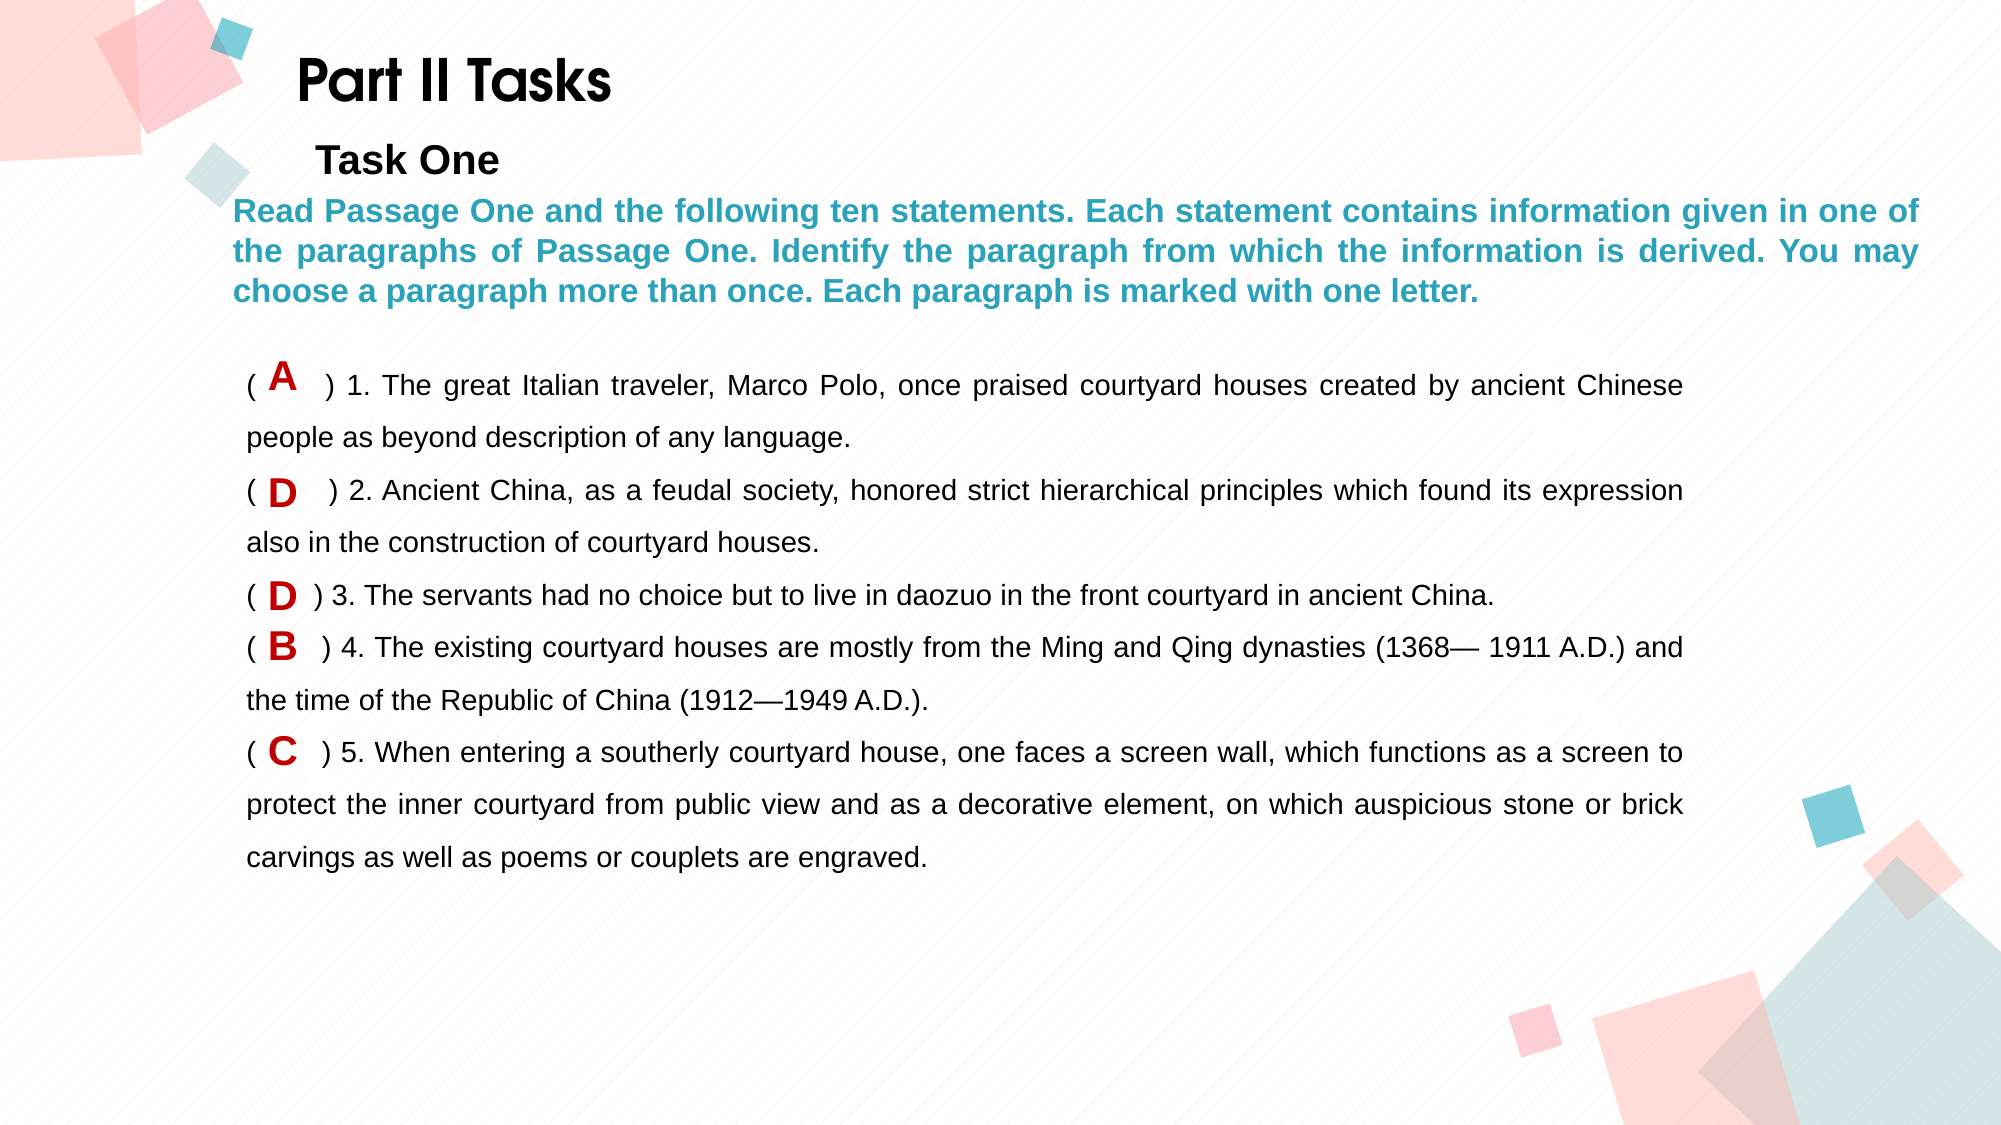

Part II Tasks
Task One

Read Passage One and the following ten statements. Each statement contains information given in one of the paragraphs of Passage One. Identify the paragraph from which the information is derived. You may choose a paragraph more than once. Each paragraph is marked with one letter.
A
B
(      ) 1. The great Italian traveler, Marco Polo, once praised courtyard houses created by ancient Chinese people as beyond description of any language.
(       ) 2. Ancient China, as a feudal society, honored strict hierarchical principles which found its expression also in the construction of courtyard houses.
(       ) 3. The servants had no choice but to live in daozuo in the front courtyard in ancient China.
(       ) 4. The existing courtyard houses are mostly from the Ming and Qing dynasties (1368— 1911 A.D.) and the time of the Republic of China (1912—1949 A.D.).
(       ) 5. When entering a southerly courtyard house, one faces a screen wall, which functions as a screen to protect the inner courtyard from public view and as a decorative element, on which auspicious stone or brick carvings as well as poems or couplets are engraved.
A
D
D
B
C
D
C